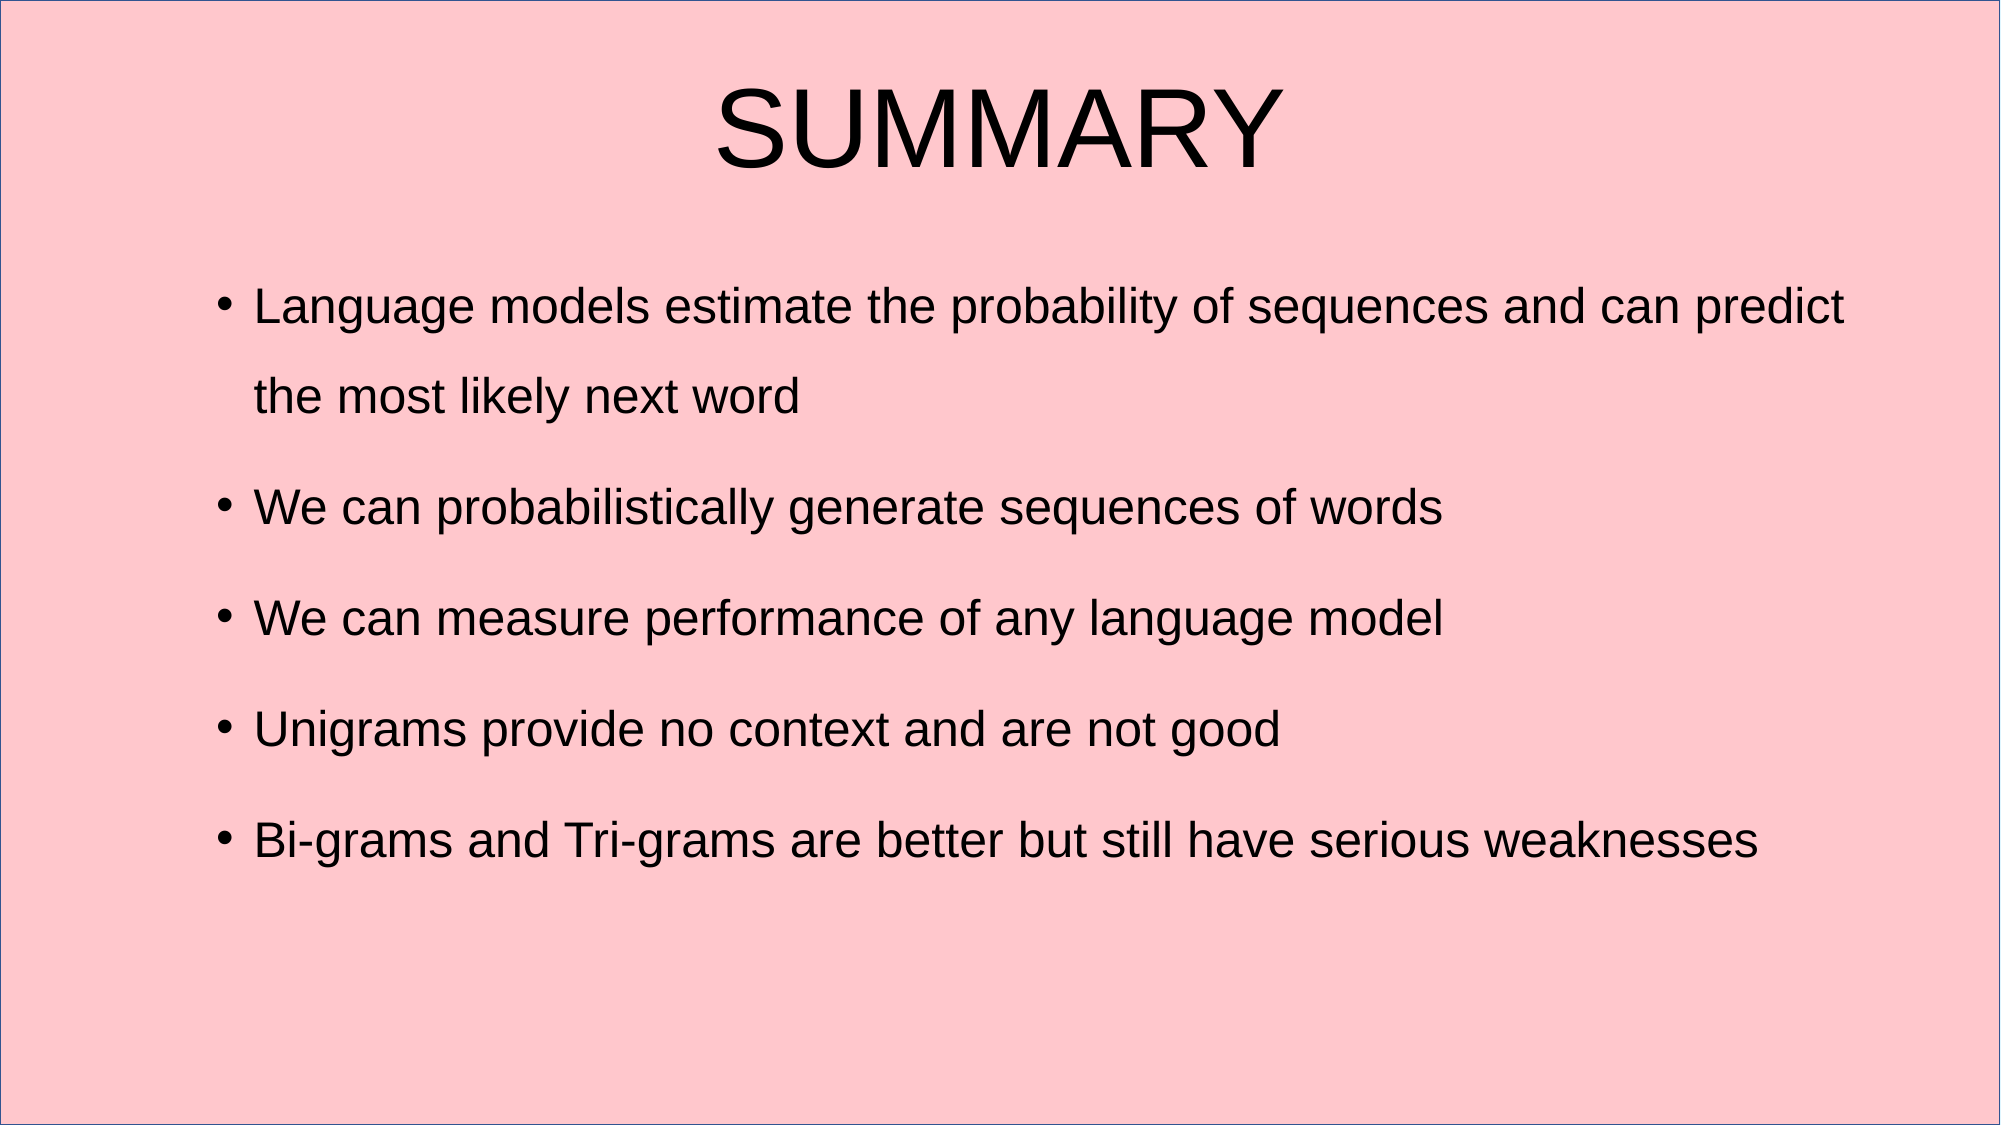

SUMMARY
Language models estimate the probability of sequences and can predict the most likely next word
We can probabilistically generate sequences of words
We can measure performance of any language model
Unigrams provide no context and are not good
Bi-grams and Tri-grams are better but still have serious weaknesses